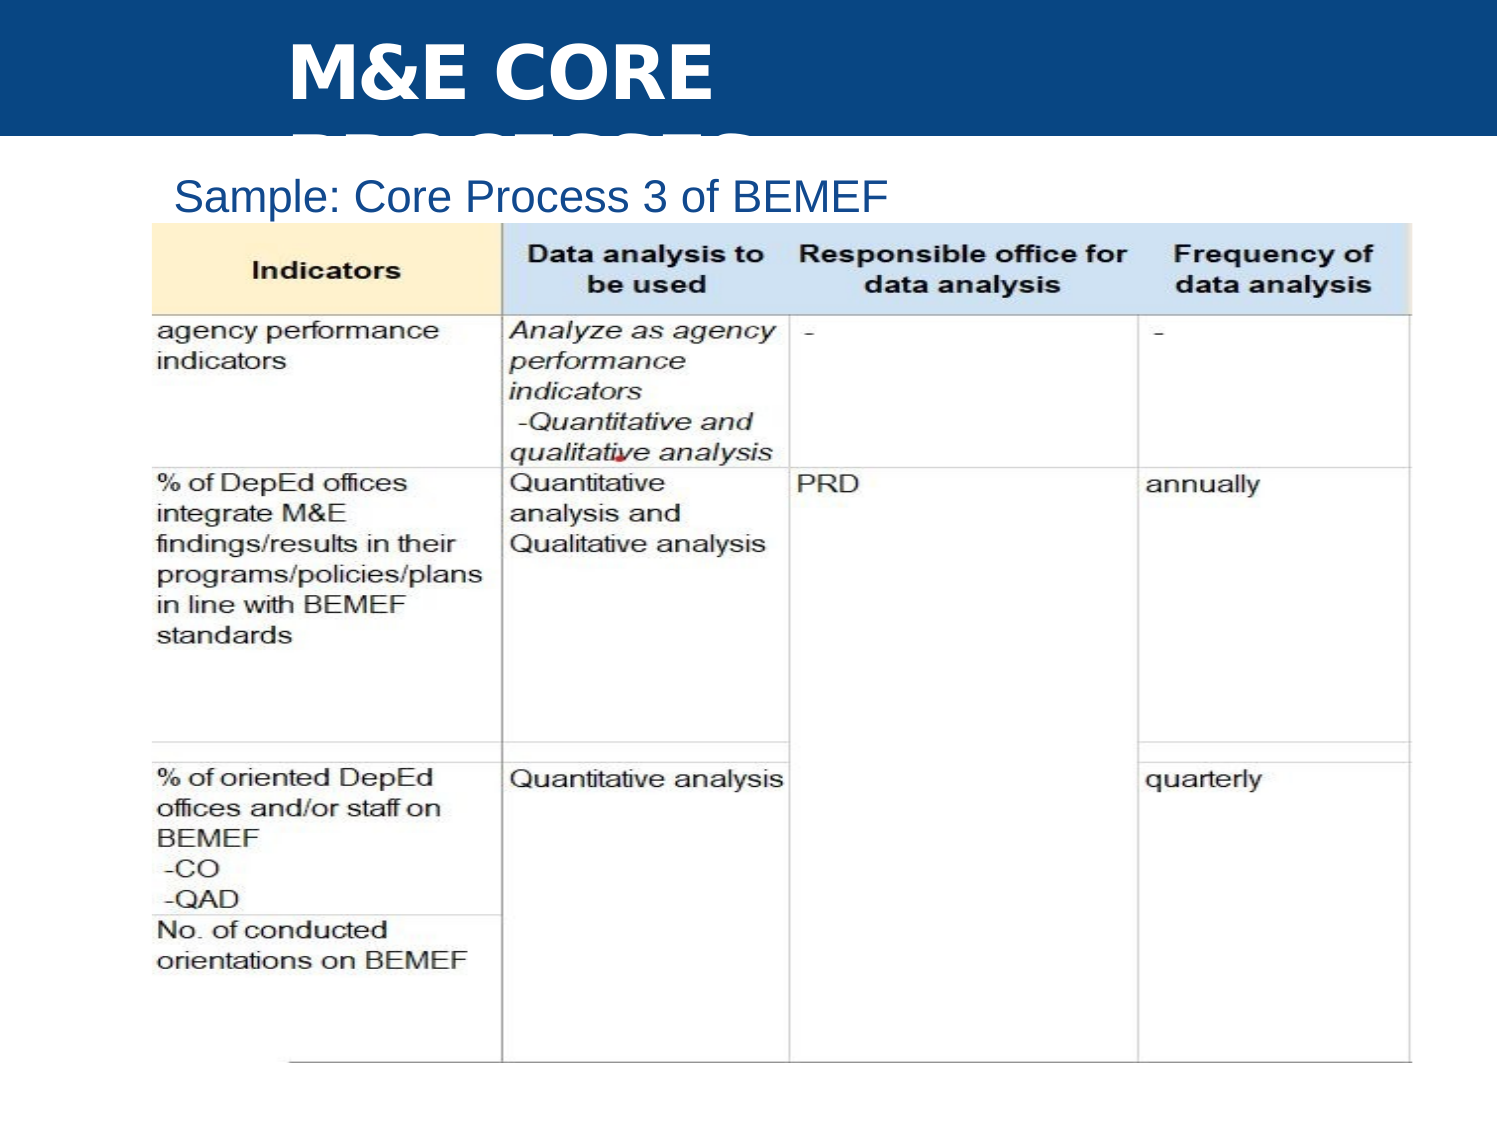

M&E CORE PROCESSES
Sample: Core Process 3 of BEMEF